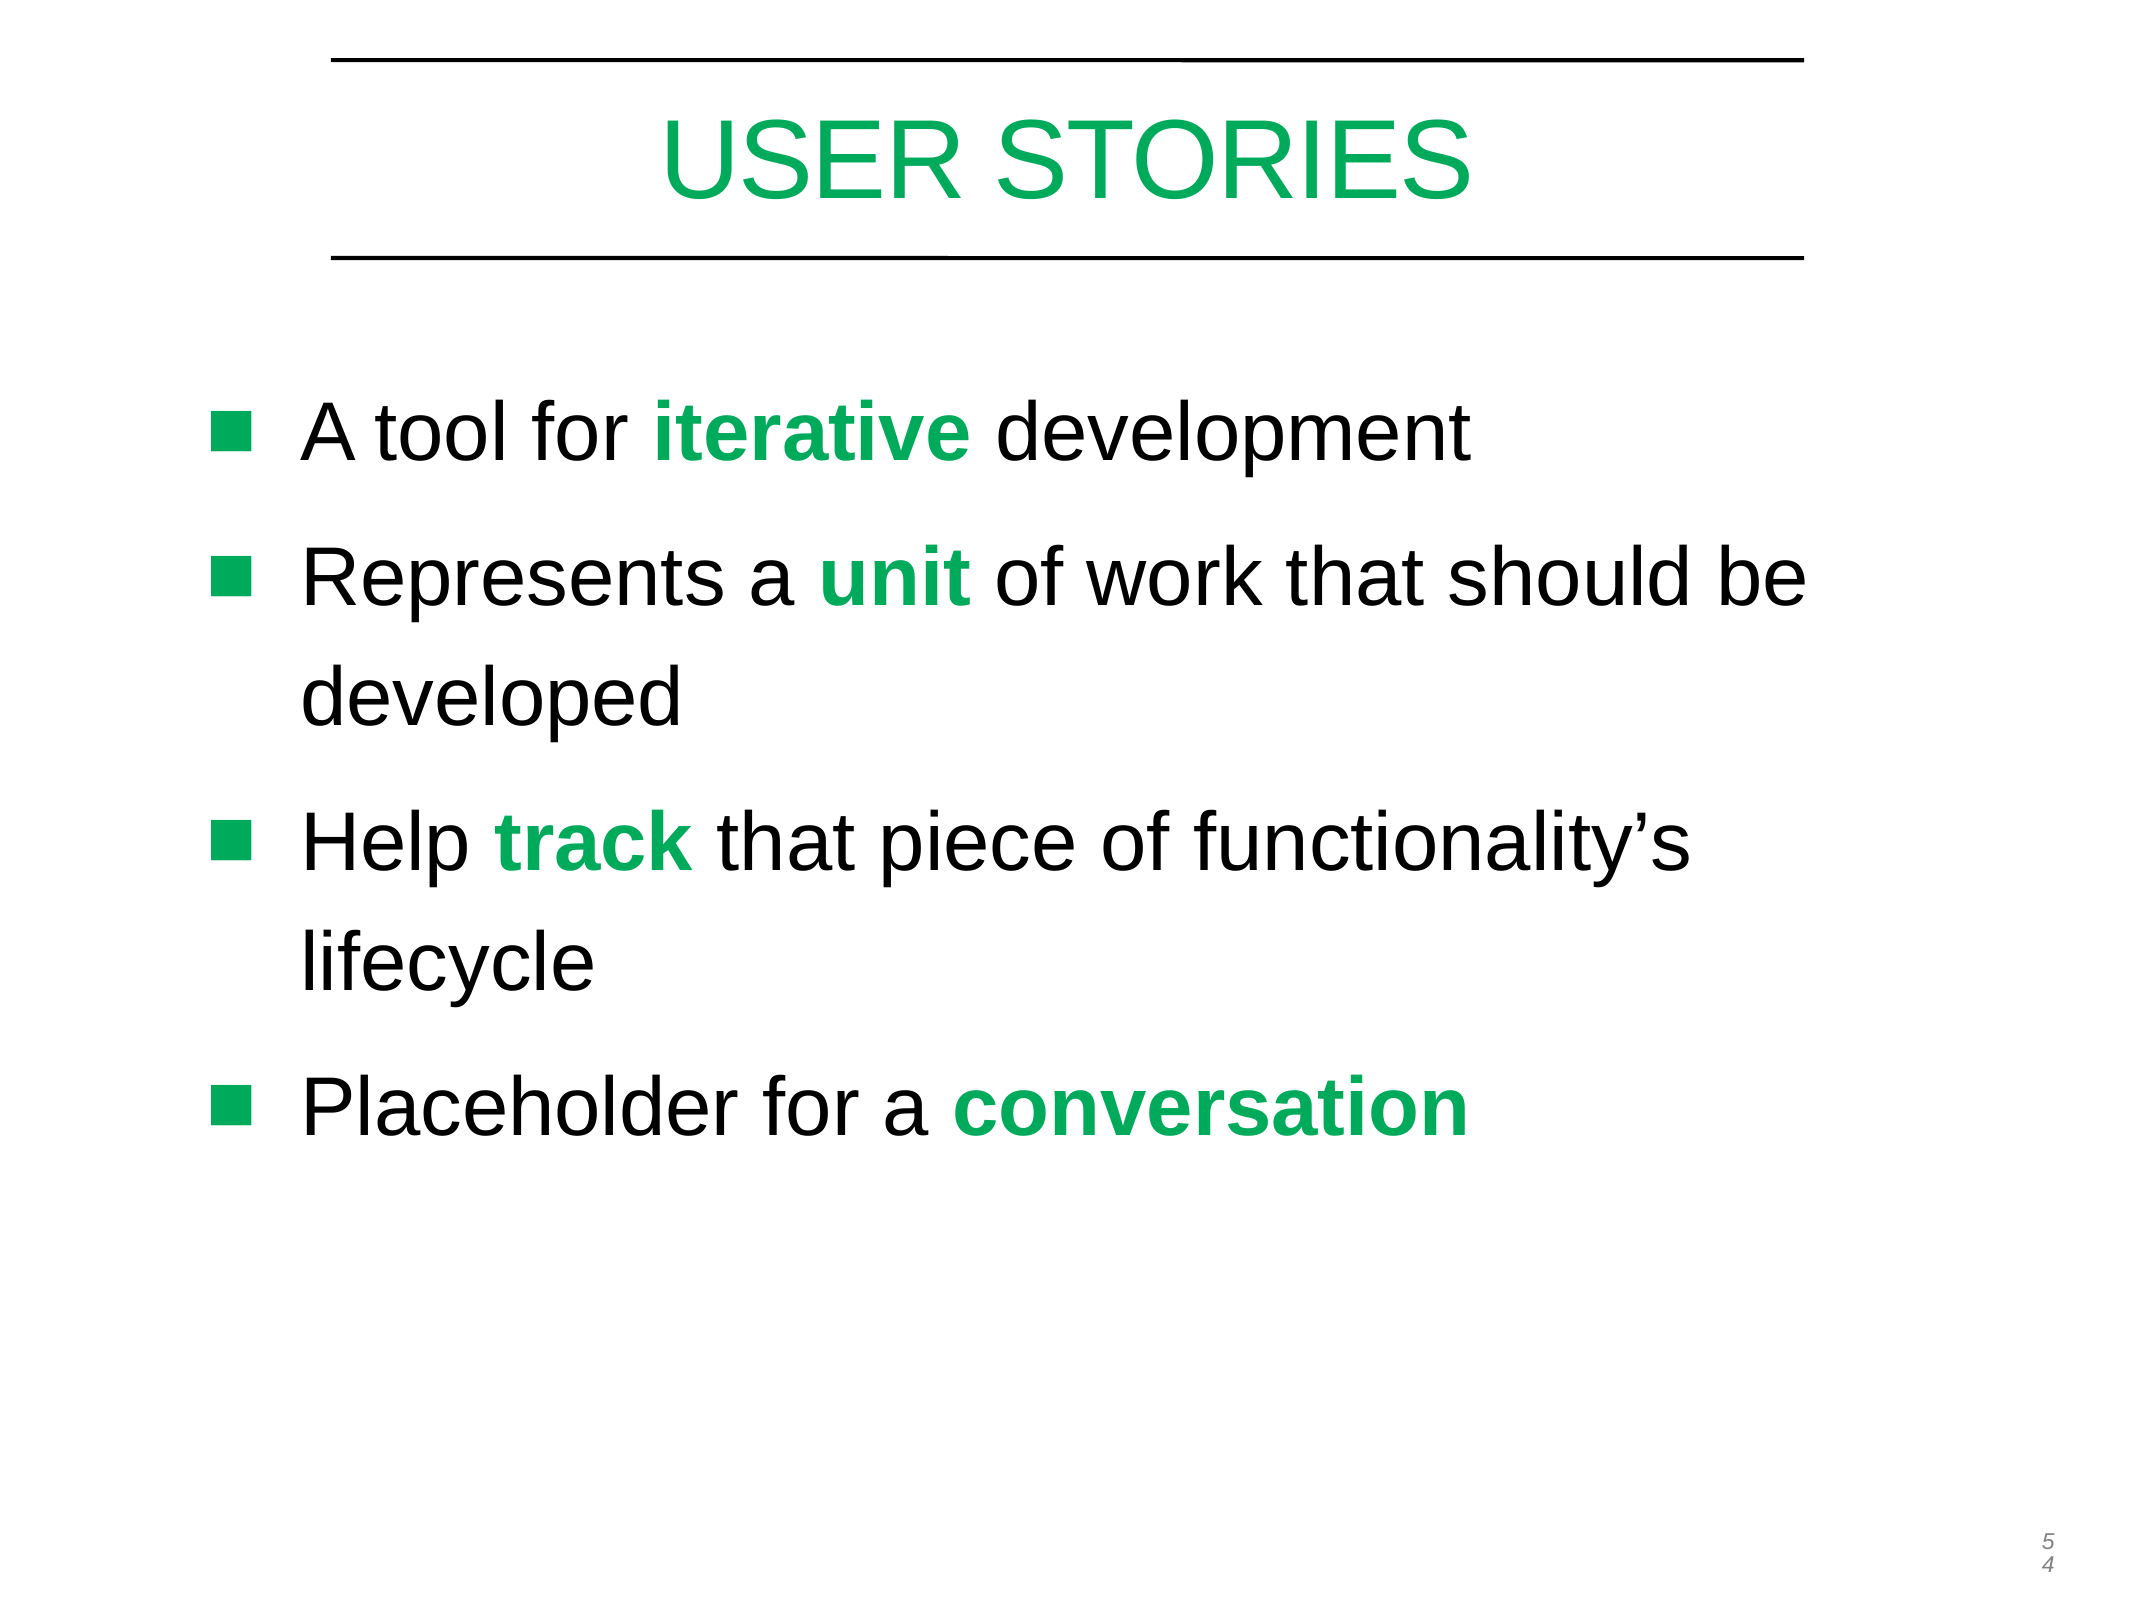

# User stories
A tool for iterative development
Represents a unit of work that should be developed
Help track that piece of functionality’s lifecycle
Placeholder for a conversation
54